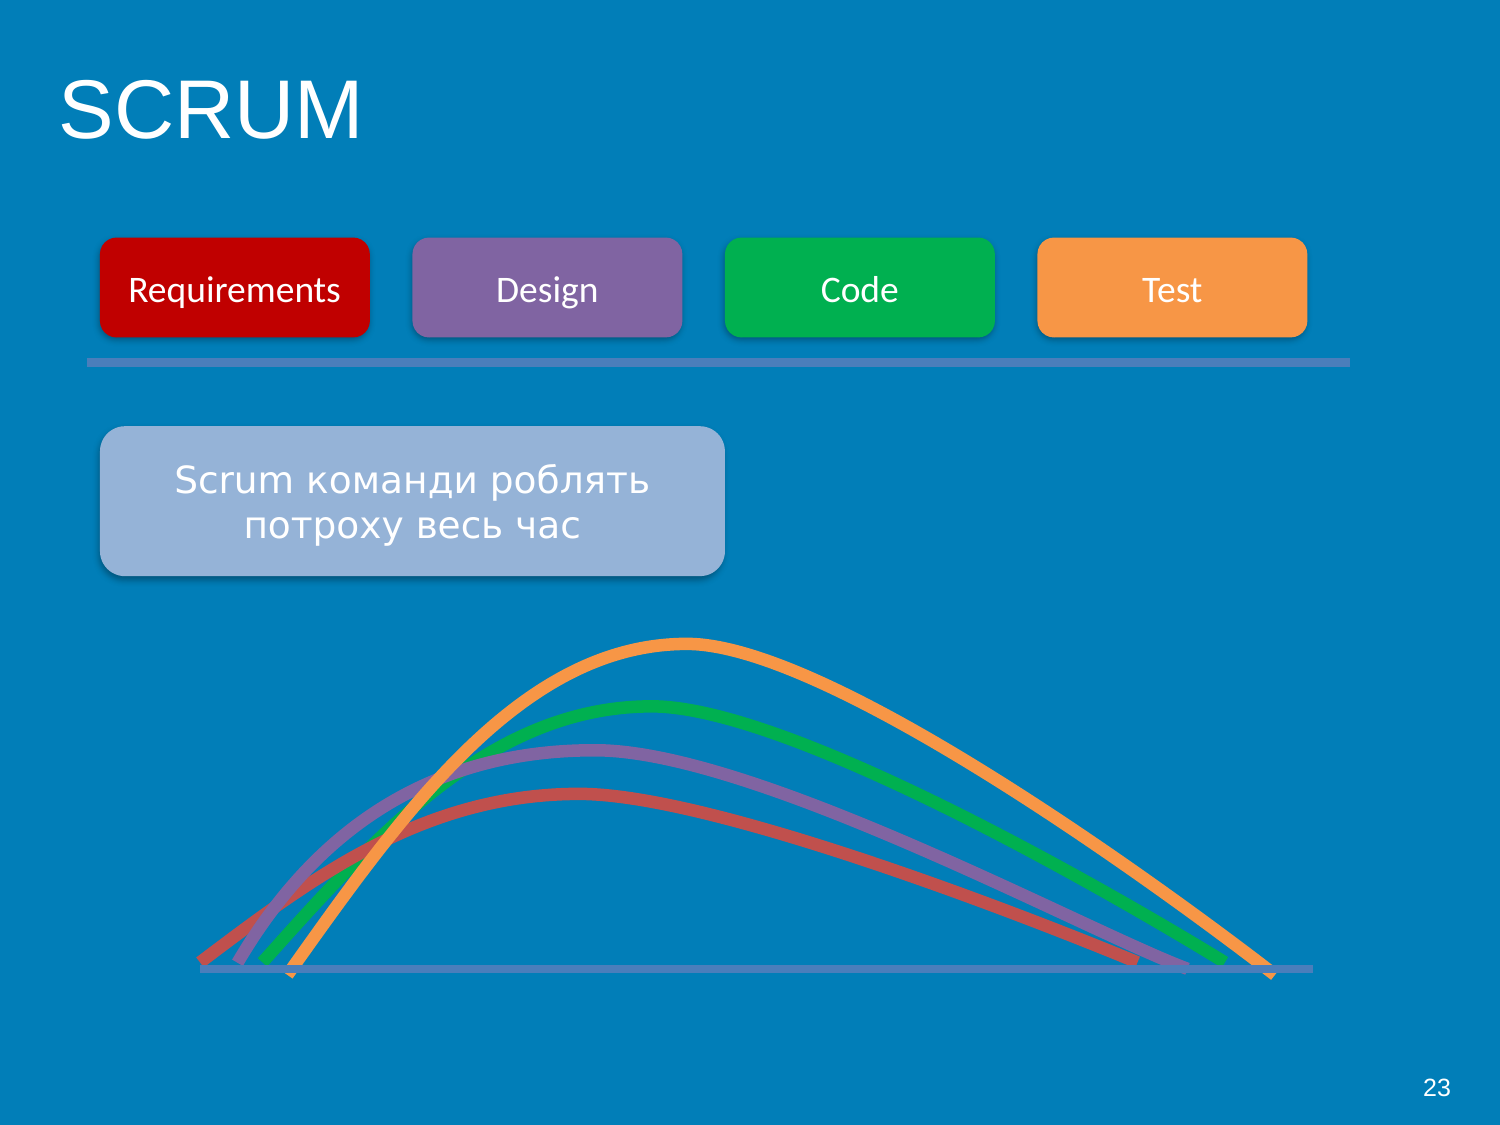

# SCRUM
Requirements
Design
Code
Test
Scrum команди роблять потроху весь час

23